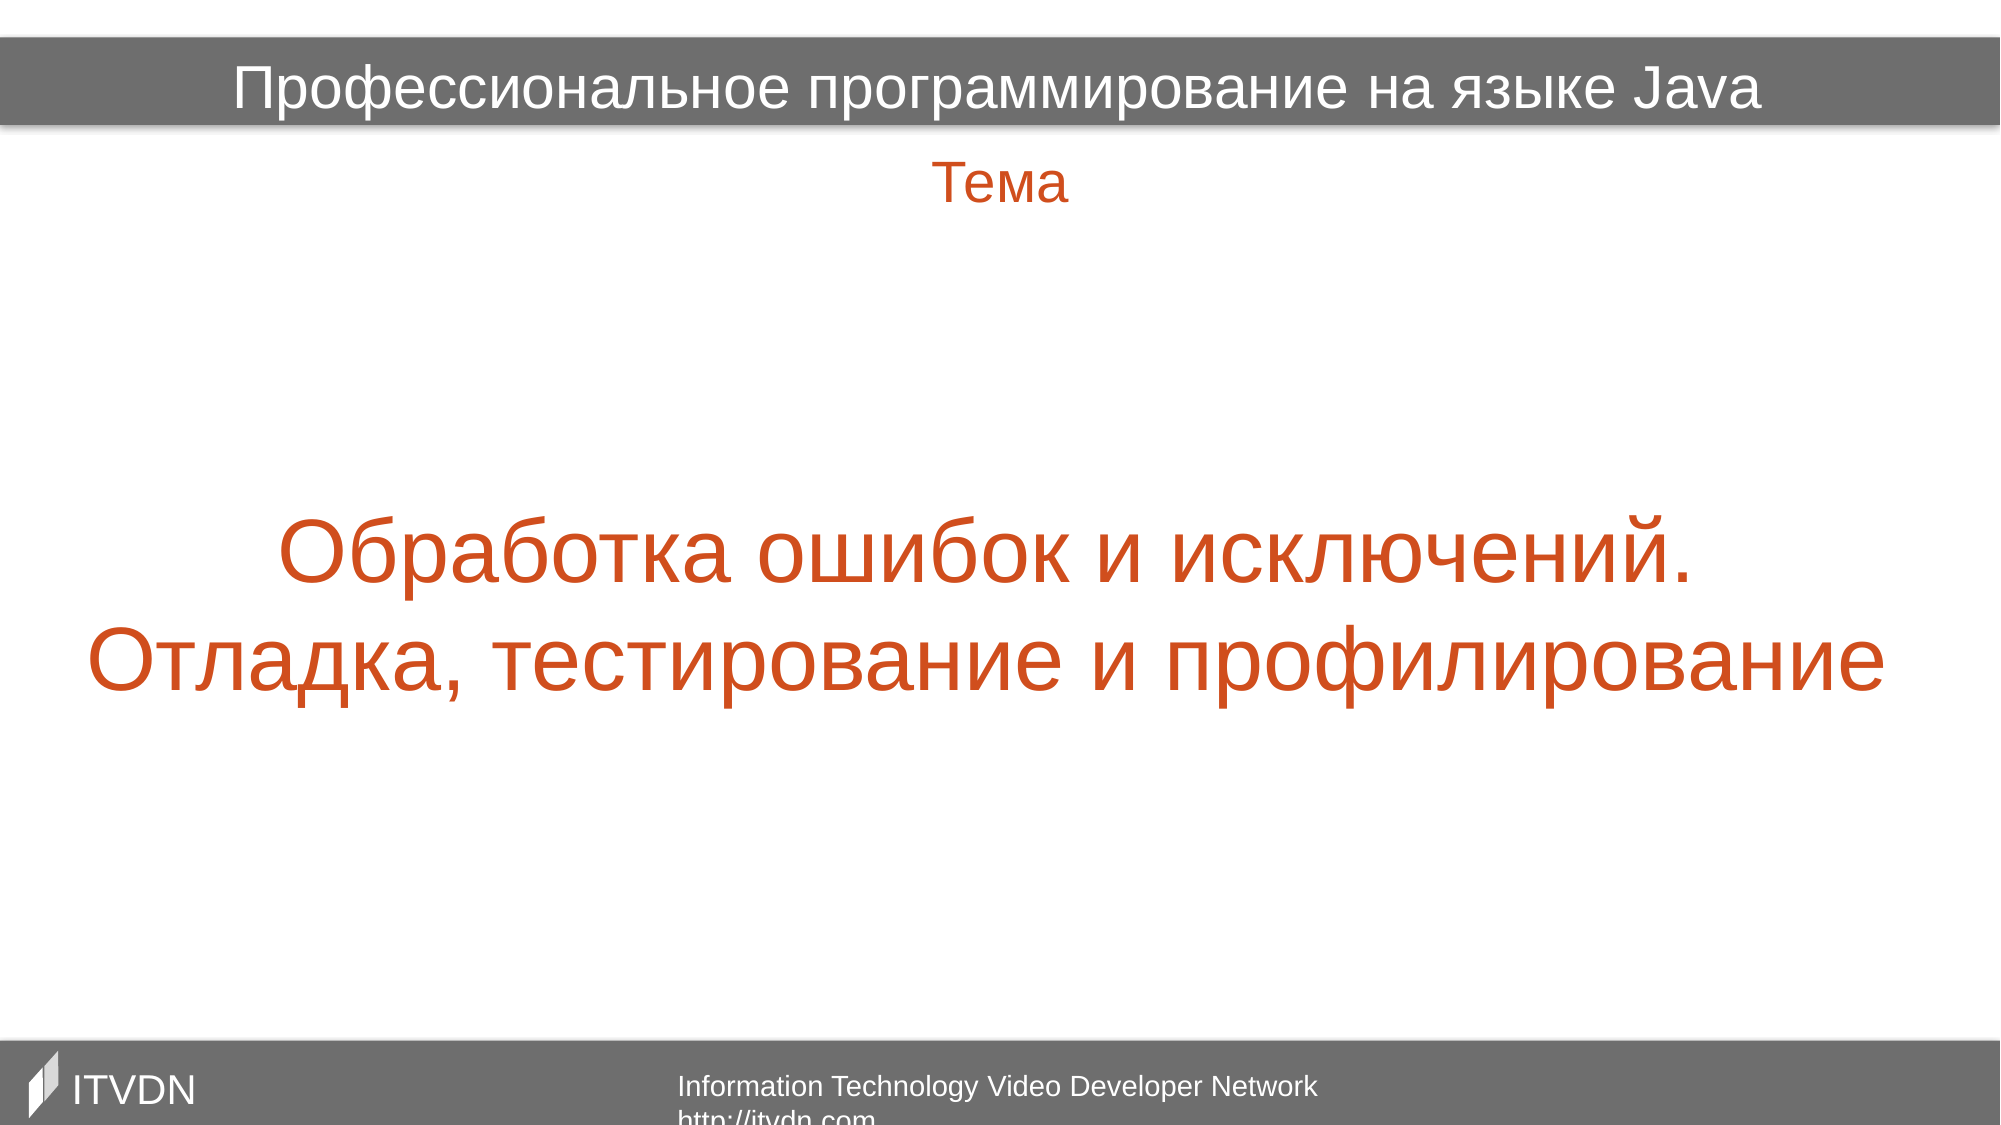

Профессиональное программирование на языке Java
Тема
Обработка ошибок и исключений.
Отладка, тестирование и профилирование

ITVDN
Information Technology Video Developer Network                                                       http://itvdn.com